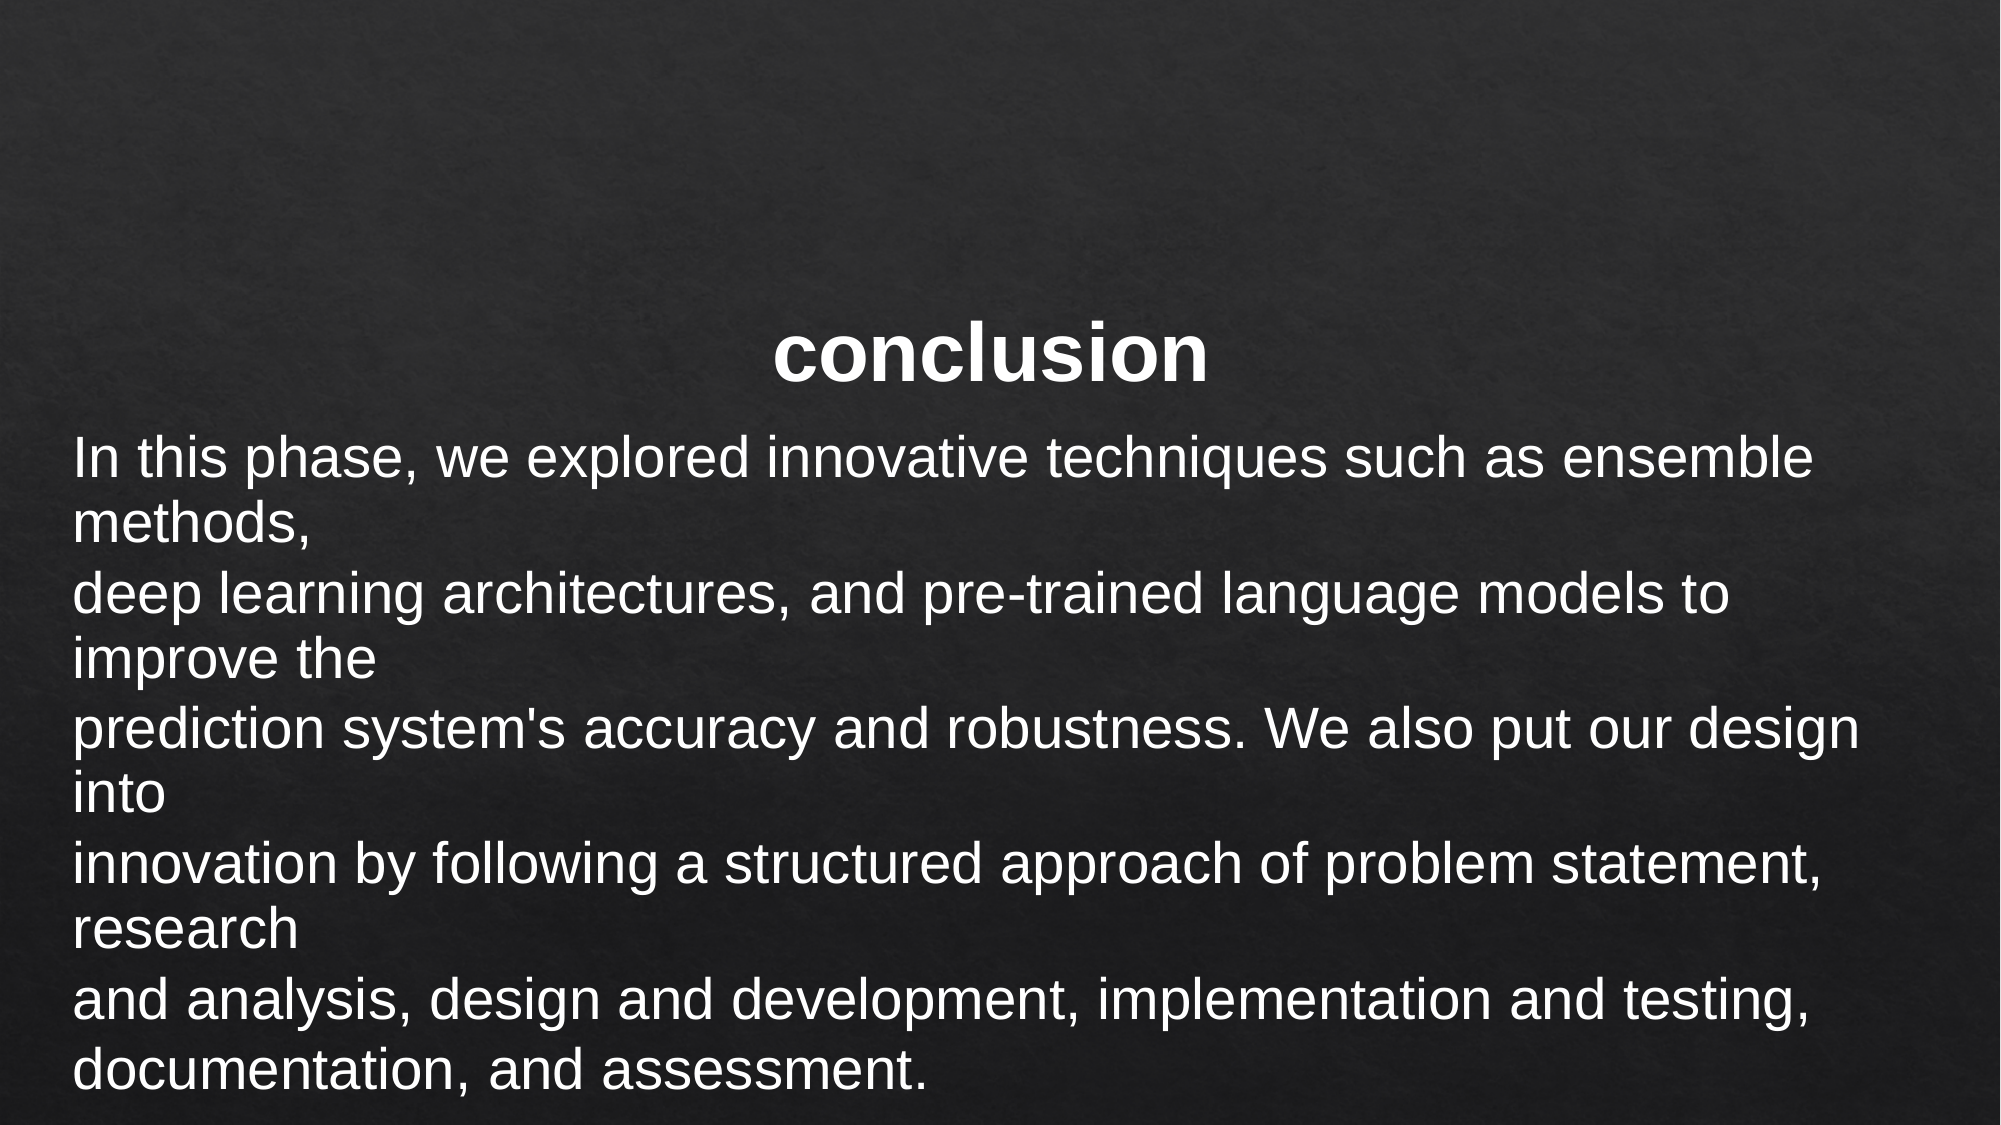

conclusion
In this phase, we explored innovative techniques such as ensemble methods,
deep learning architectures, and pre-trained language models to improve the
prediction system's accuracy and robustness. We also put our design into
innovation by following a structured approach of problem statement, research
and analysis, design and development, implementation and testing,
documentation, and assessment.